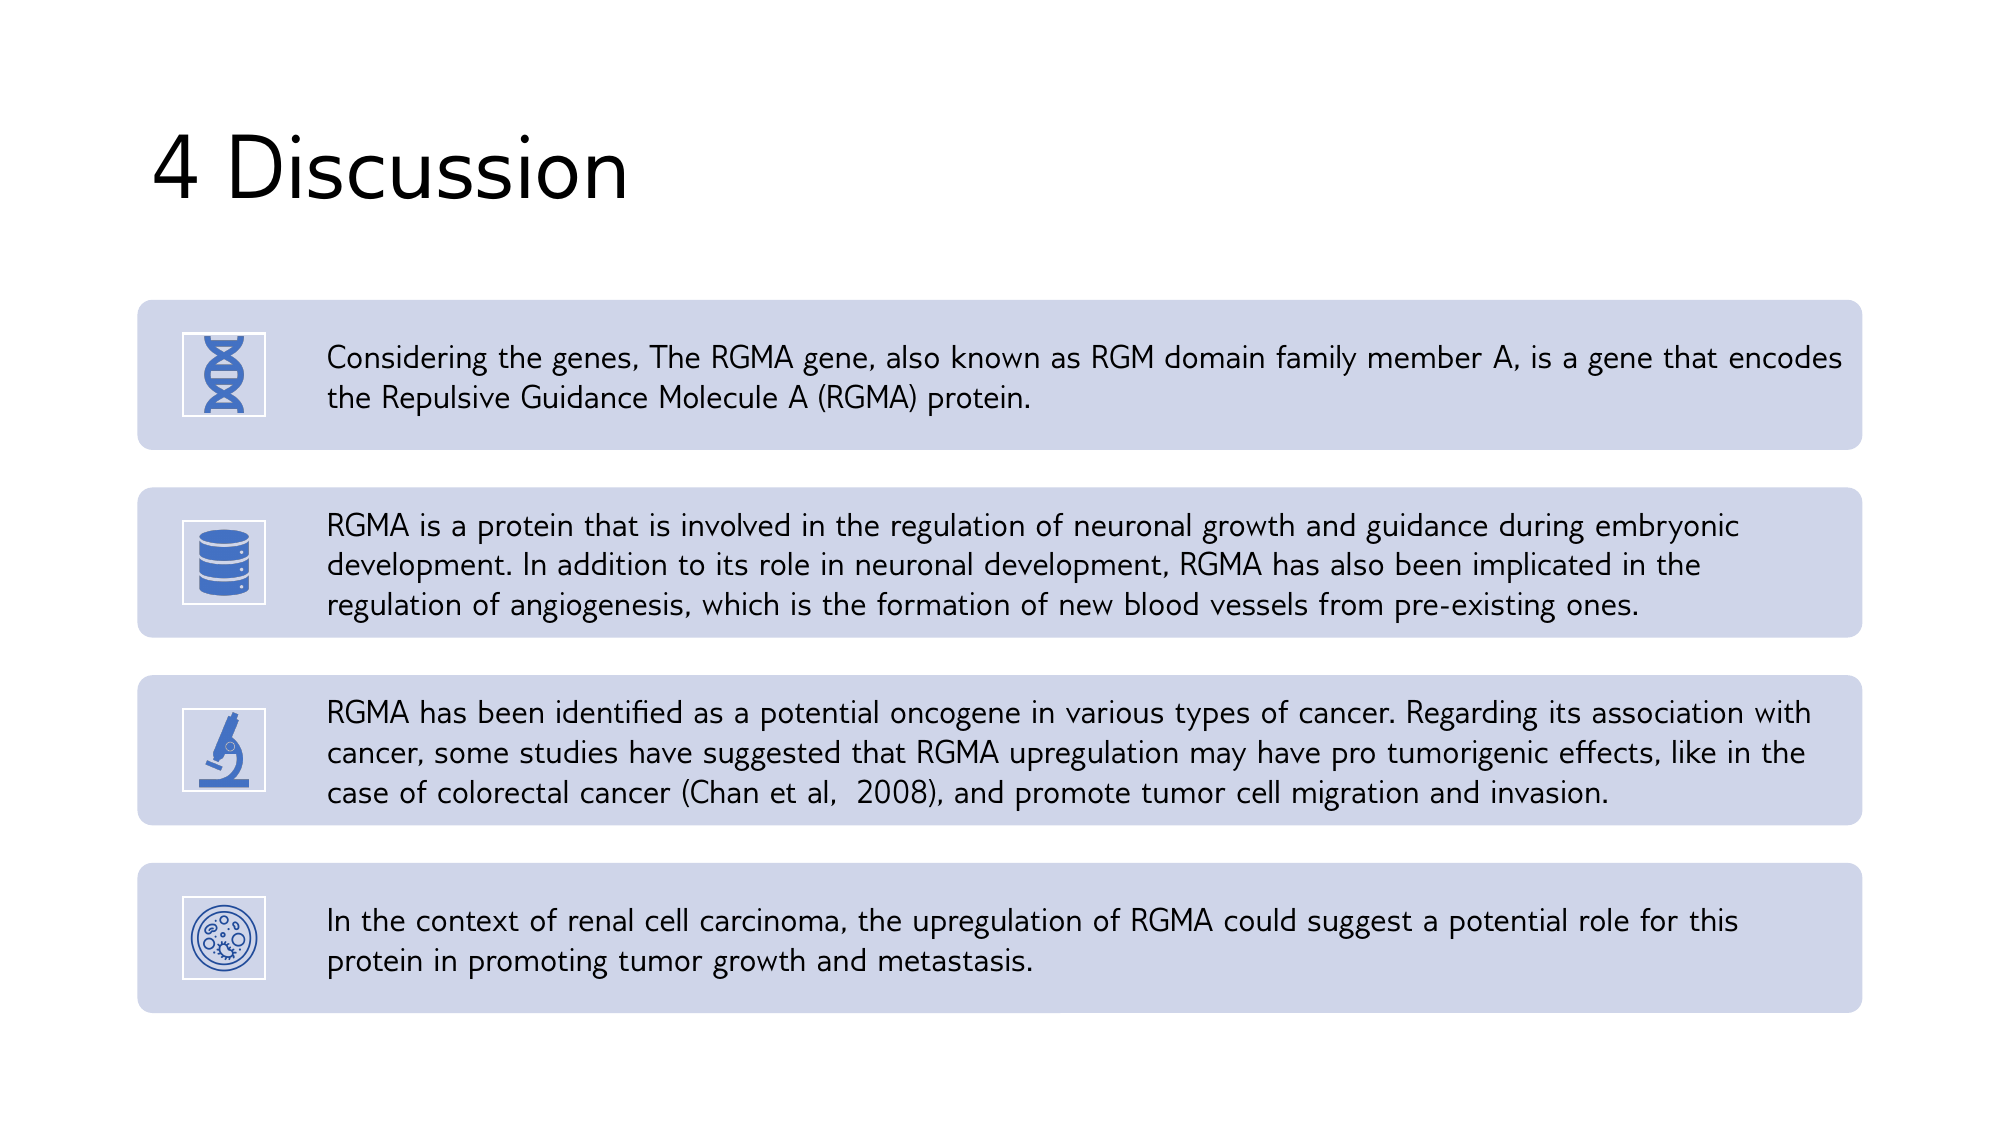

# 4 Discussion
Considering the genes, The RGMA gene, also known as RGM domain family member A, is a gene that encodes the Repulsive Guidance Molecule A (RGMA) protein.
RGMA is a protein that is involved in the regulation of neuronal growth and guidance during embryonic development. In addition to its role in neuronal development, RGMA has also been implicated in the regulation of angiogenesis, which is the formation of new blood vessels from pre-existing ones.
RGMA has been identified as a potential oncogene in various types of cancer. Regarding its association with cancer, some studies have suggested that RGMA upregulation may have pro tumorigenic effects, like in the case of colorectal cancer (Chan et al,  2008), and promote tumor cell migration and invasion.
In the context of renal cell carcinoma, the upregulation of RGMA could suggest a potential role for this protein in promoting tumor growth and metastasis.